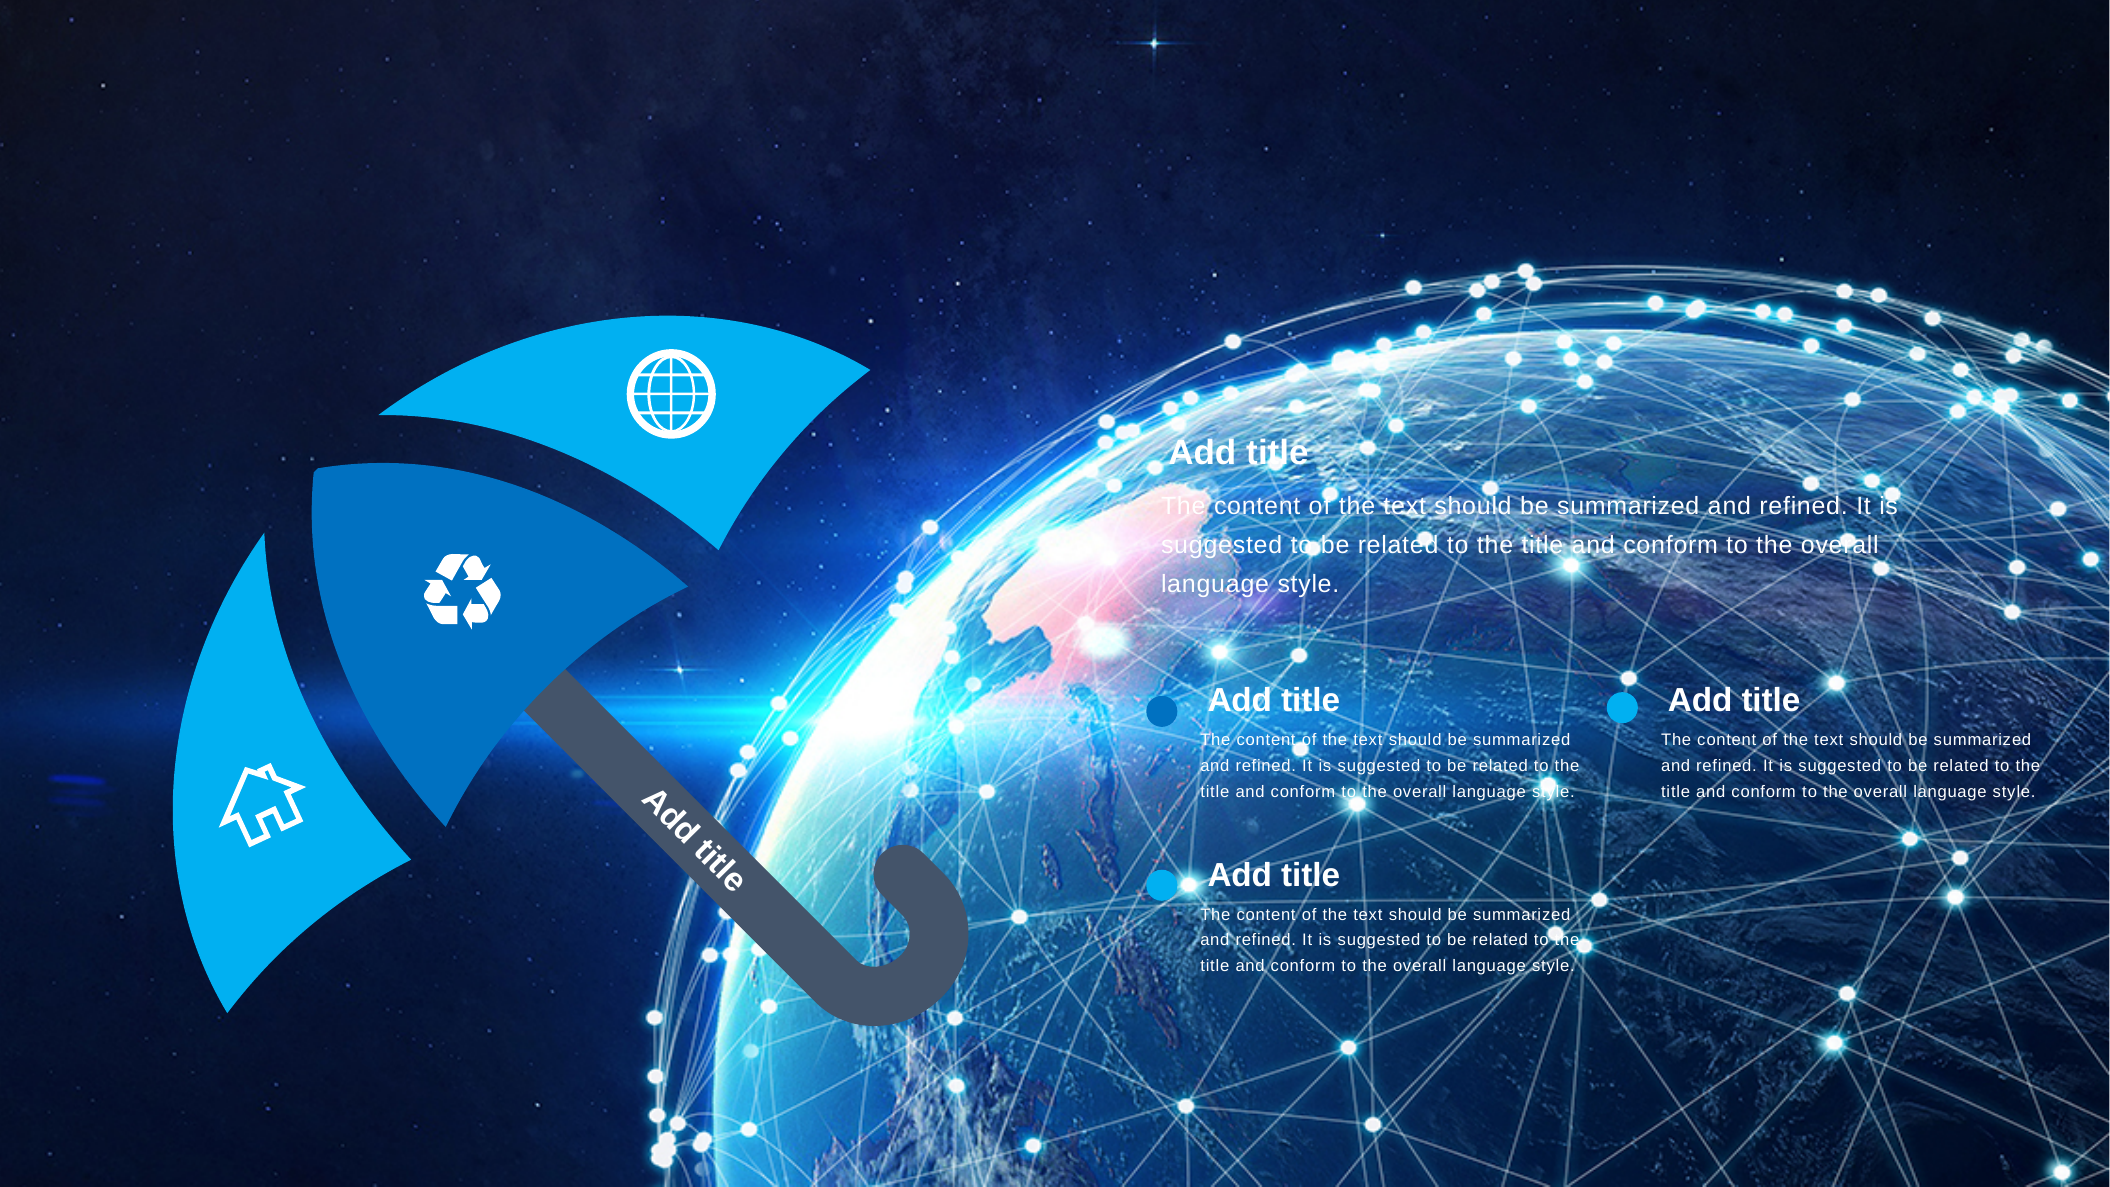

Add title
The content of the text should be summarized and refined. It is suggested to be related to the title and conform to the overall language style.

Add title
Add title

The content of the text should be summarized and refined. It is suggested to be related to the title and conform to the overall language style.
The content of the text should be summarized and refined. It is suggested to be related to the title and conform to the overall language style.

Add title
Add title

The content of the text should be summarized and refined. It is suggested to be related to the title and conform to the overall language style.